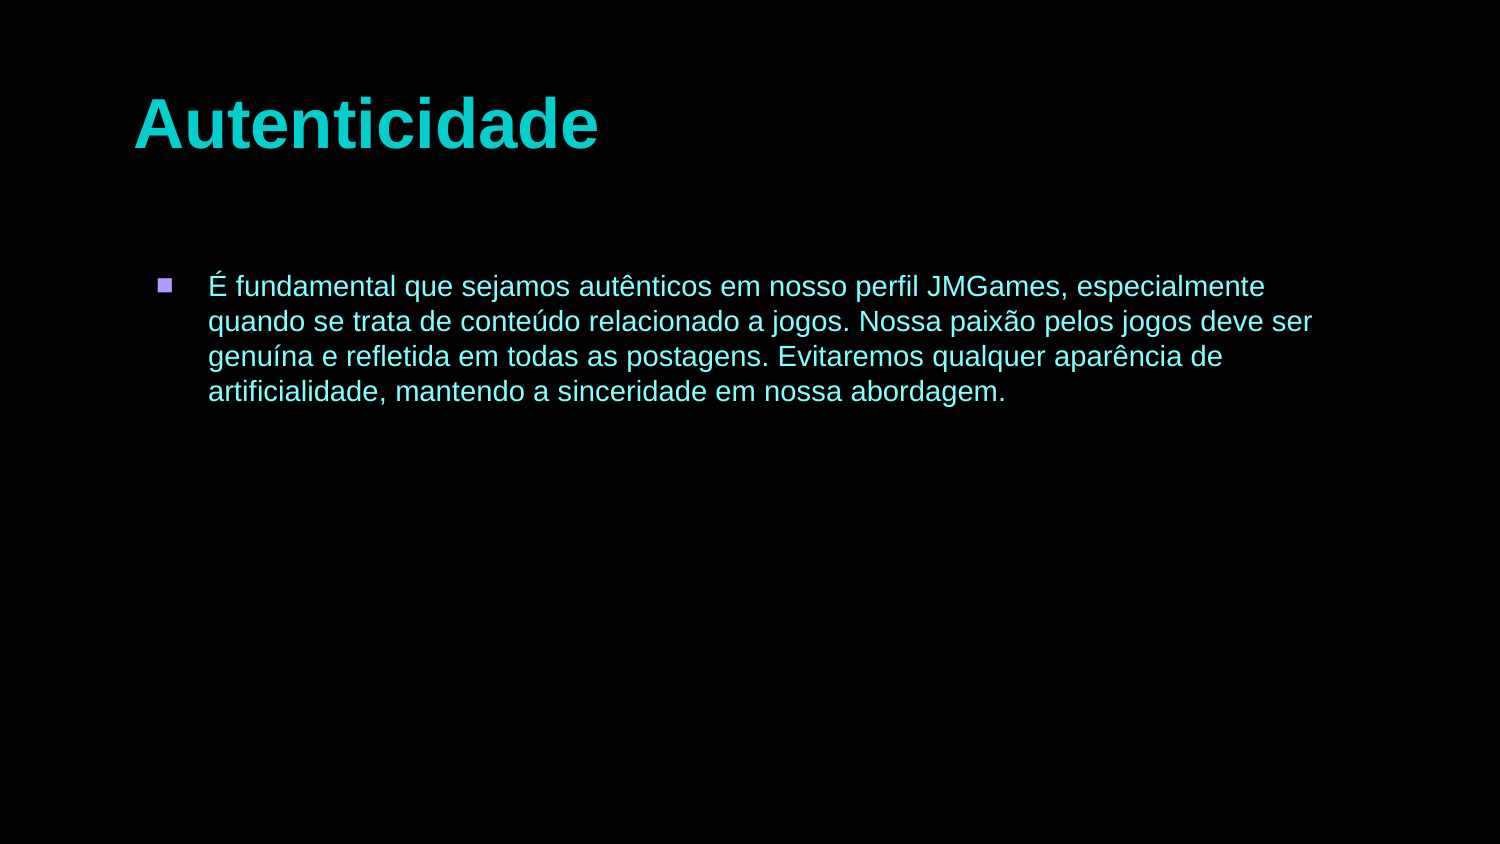

# Autenticidade
É fundamental que sejamos autênticos em nosso perfil JMGames, especialmente quando se trata de conteúdo relacionado a jogos. Nossa paixão pelos jogos deve ser genuína e refletida em todas as postagens. Evitaremos qualquer aparência de artificialidade, mantendo a sinceridade em nossa abordagem.